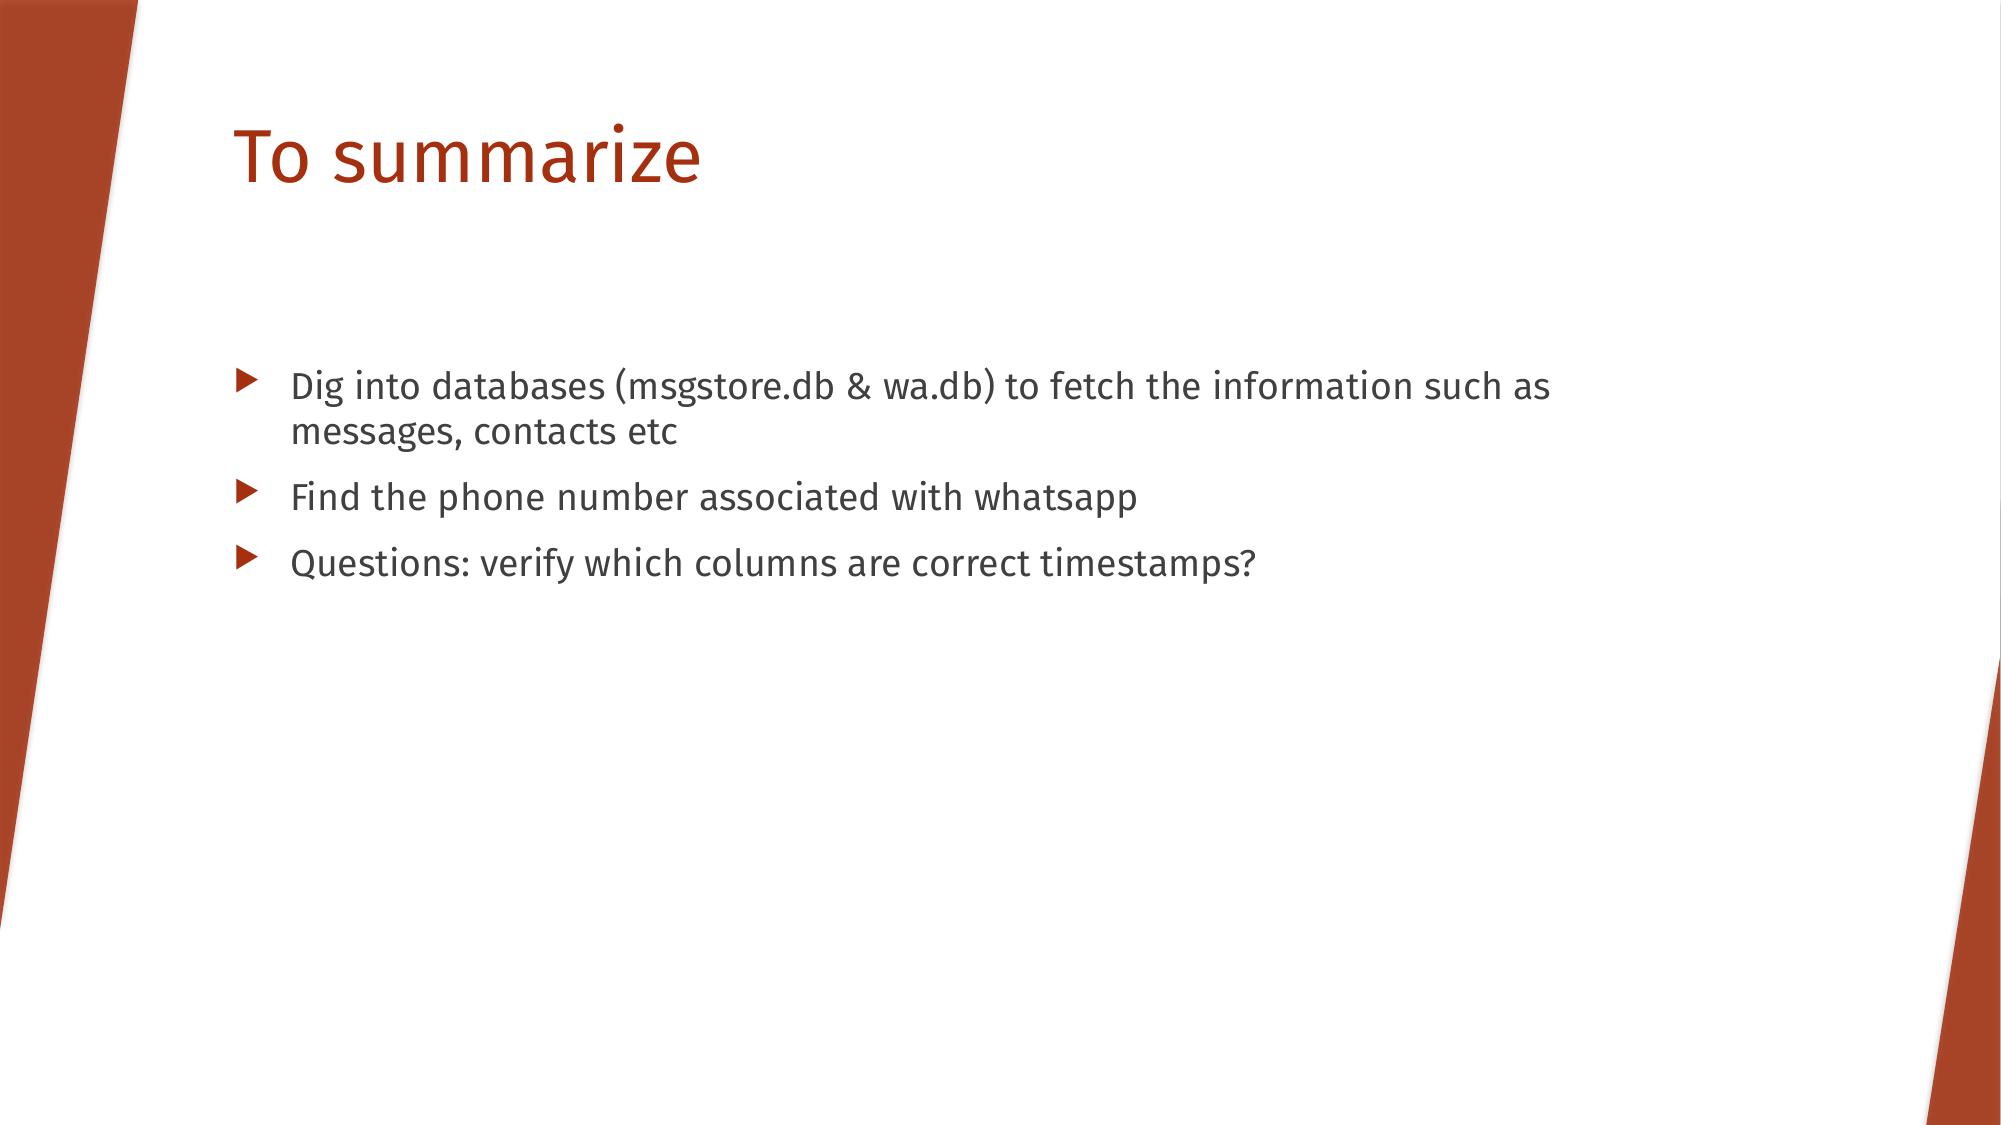

# To summarize
Dig into databases (msgstore.db & wa.db) to fetch the information such as messages, contacts etc
Find the phone number associated with whatsapp
Questions: verify which columns are correct timestamps?